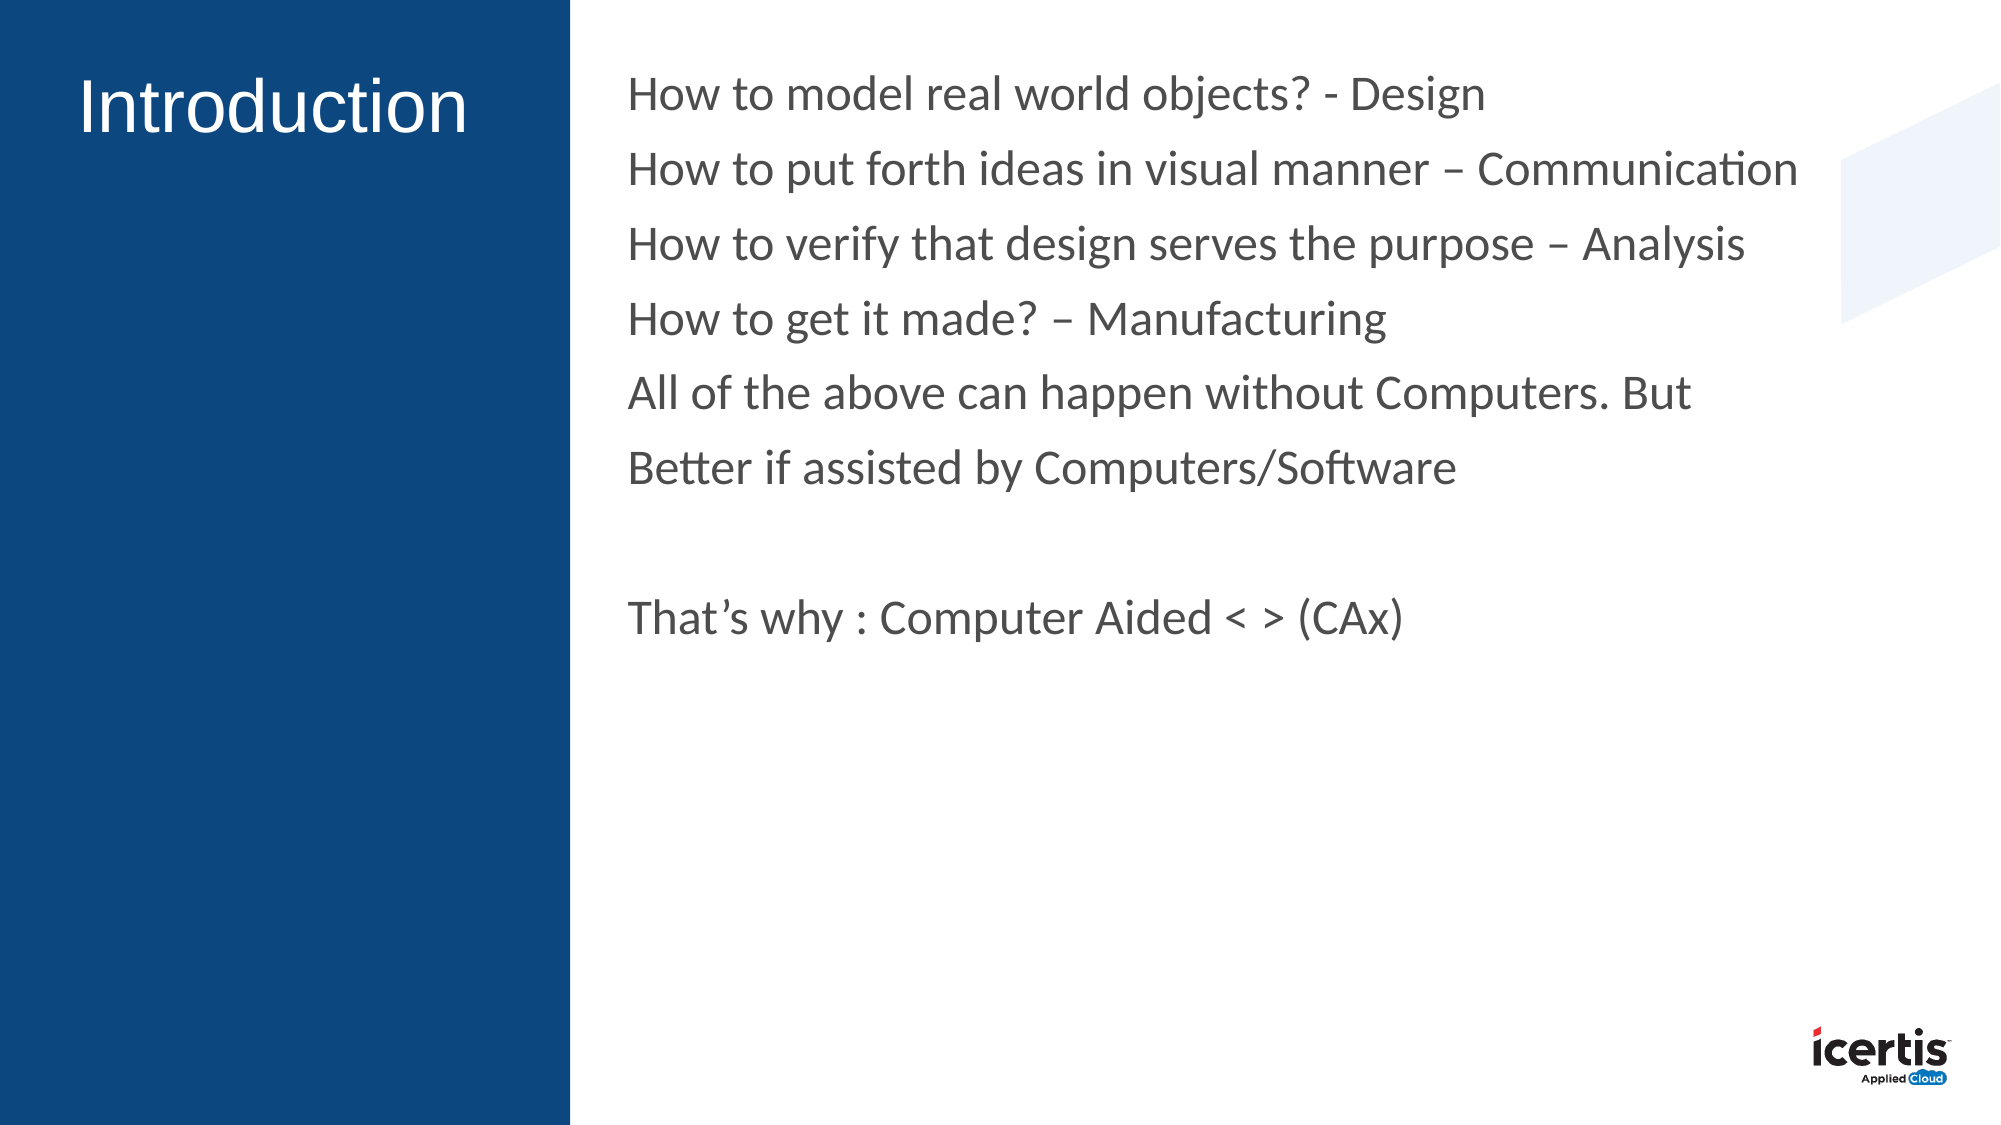

# Introduction
How to model real world objects? - Design
How to put forth ideas in visual manner – Communication
How to verify that design serves the purpose – Analysis
How to get it made? – Manufacturing
All of the above can happen without Computers. But
Better if assisted by Computers/Software

That’s why : Computer Aided < > (CAx)